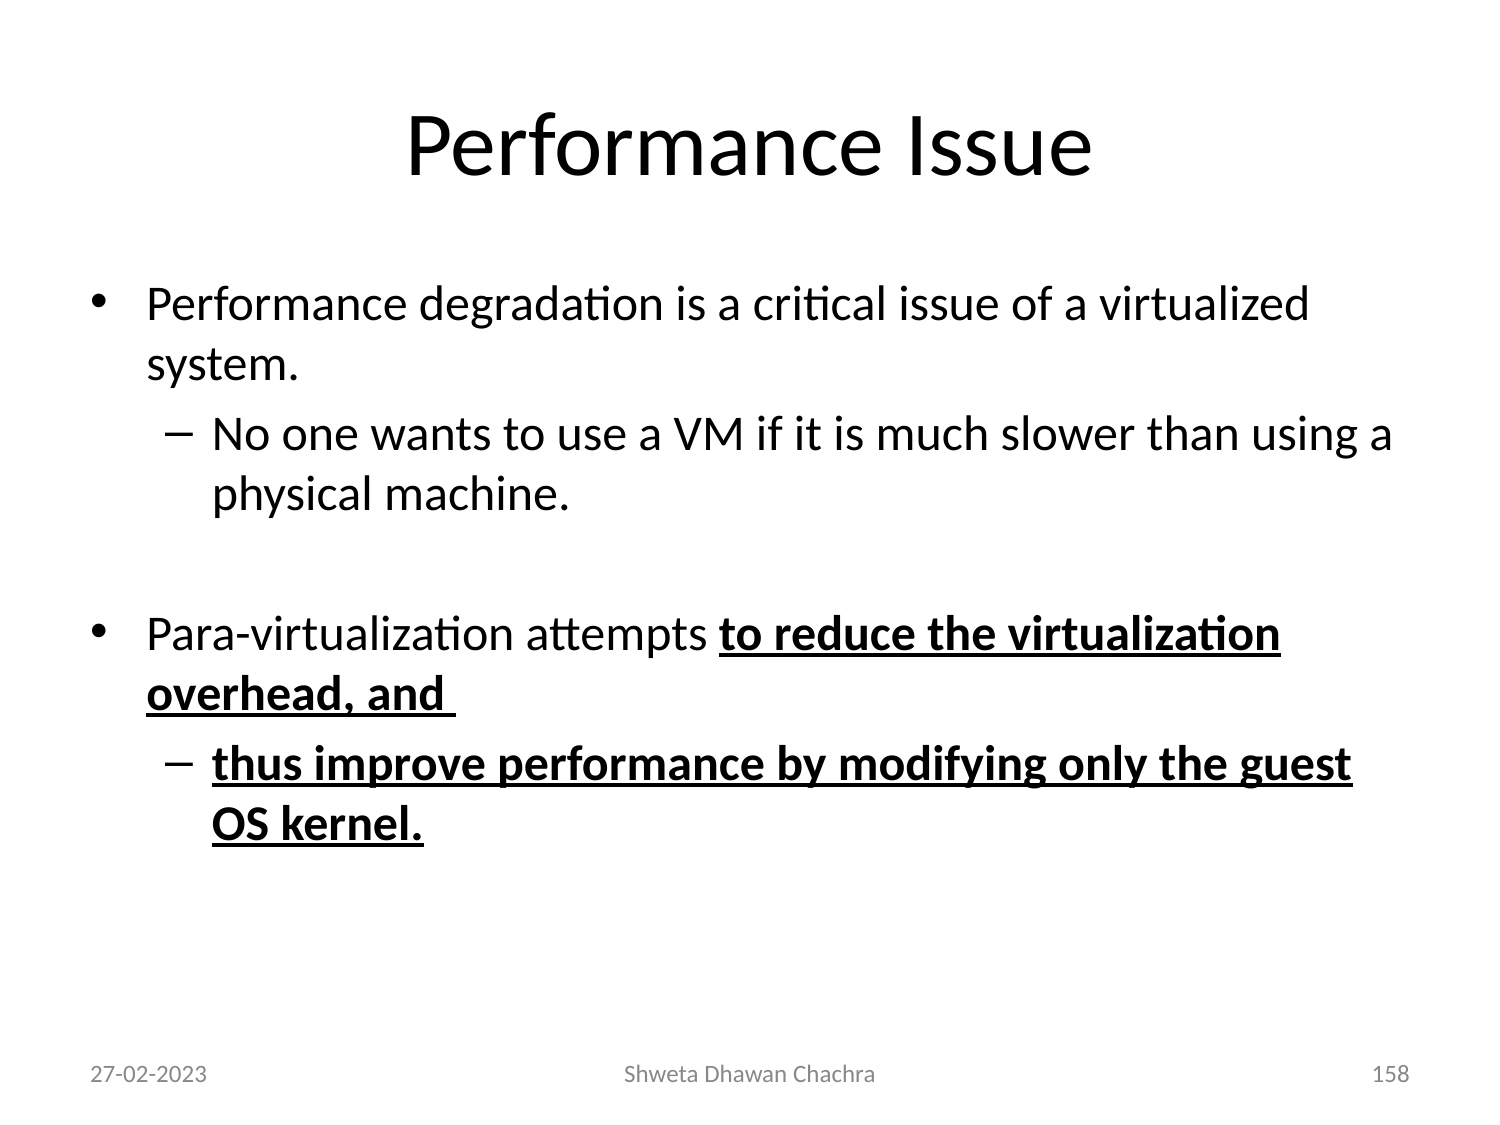

# Performance Issue
Performance degradation is a critical issue of a virtualized system.
No one wants to use a VM if it is much slower than using a physical machine.

Para-virtualization attempts to reduce the virtualization overhead, and
thus improve performance by modifying only the guest OS kernel.
27-02-2023
Shweta Dhawan Chachra
158